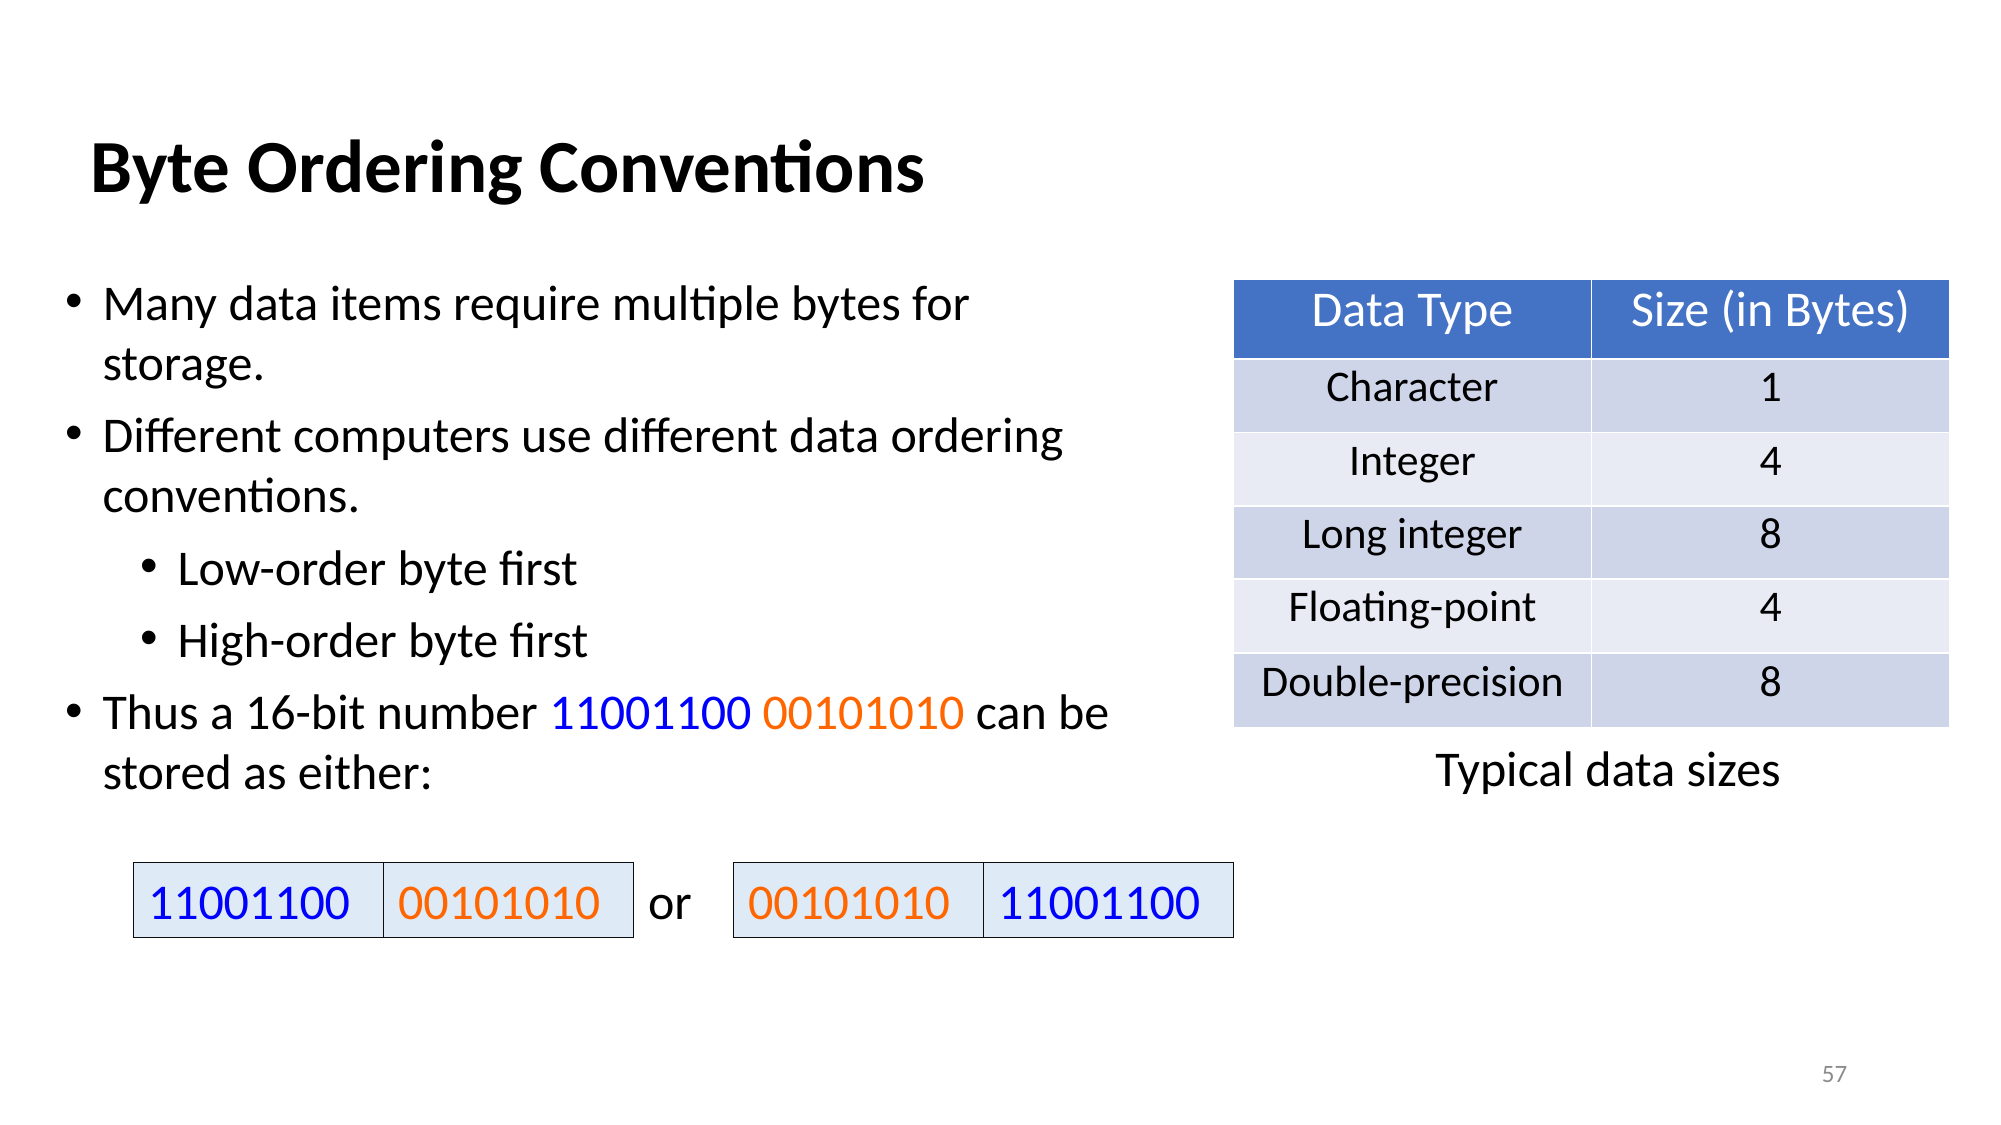

# Byte Ordering Conventions
Many data items require multiple bytes for storage.
Different computers use different data ordering conventions.
Low-order byte first
High-order byte first
Thus a 16-bit number 11001100 00101010 can be stored as either:

| Data Type | Size (in Bytes) |
| --- | --- |
| Character | 1 |
| Integer | 4 |
| Long integer | 8 |
| Floating-point | 4 |
| Double-precision | 8 |
Typical data sizes
11001100
00101010
or
00101010
11001100
57